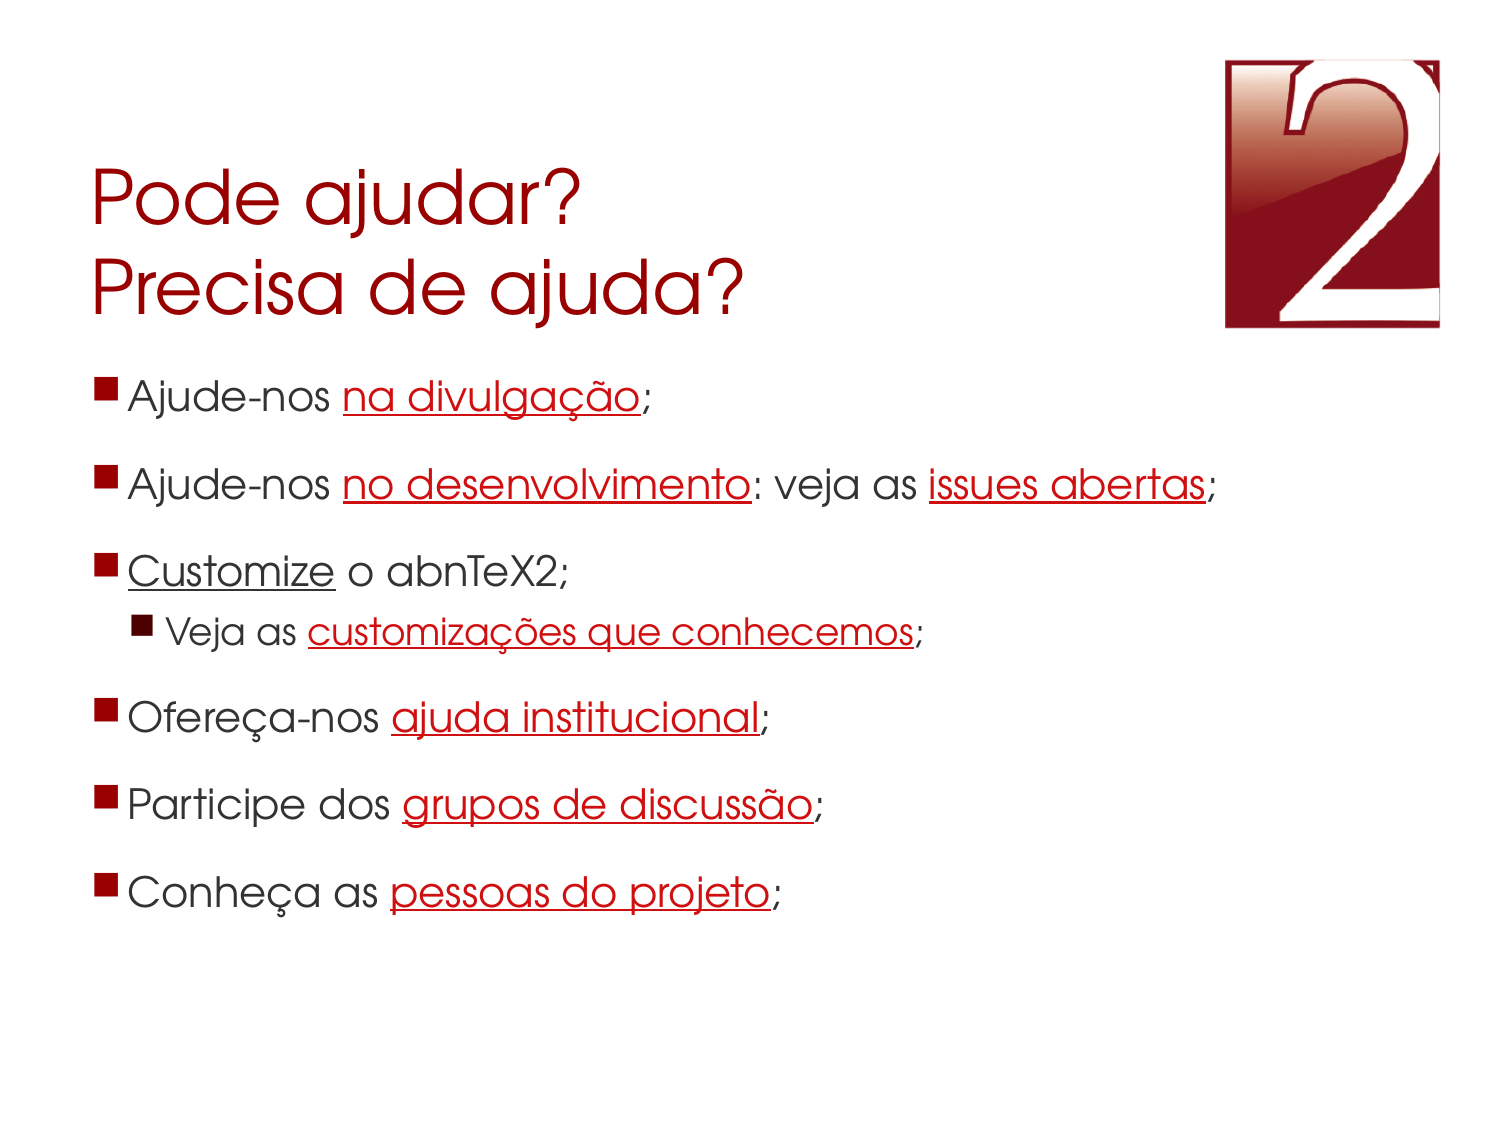

# Pode ajudar? Precisa de ajuda?
Ajude-nos na divulgação;
Ajude-nos no desenvolvimento: veja as issues abertas;
Customize o abnTeX2;
Veja as customizações que conhecemos;
Ofereça-nos ajuda institucional;
Participe dos grupos de discussão;
Conheça as pessoas do projeto;